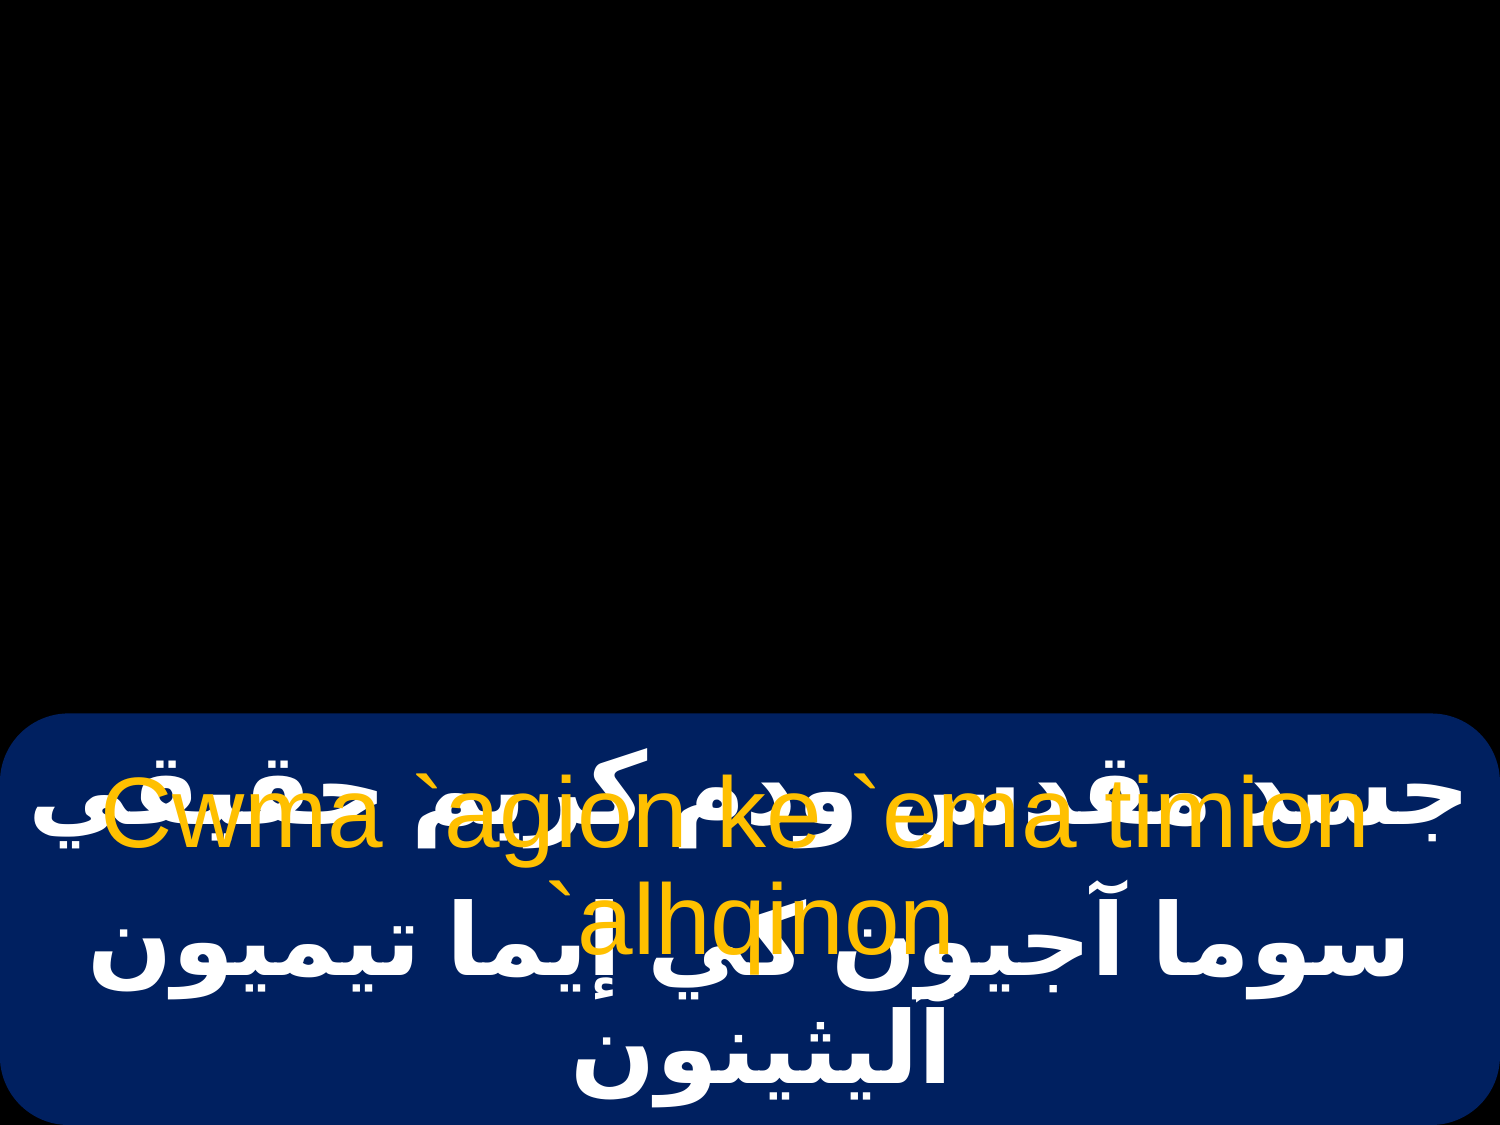

# جسد مقدس ودم كريم حقيقي
Cwma `agion ke `ema timion  `alhqinon
سوما آجيون كي إيما تيميون آليثينون